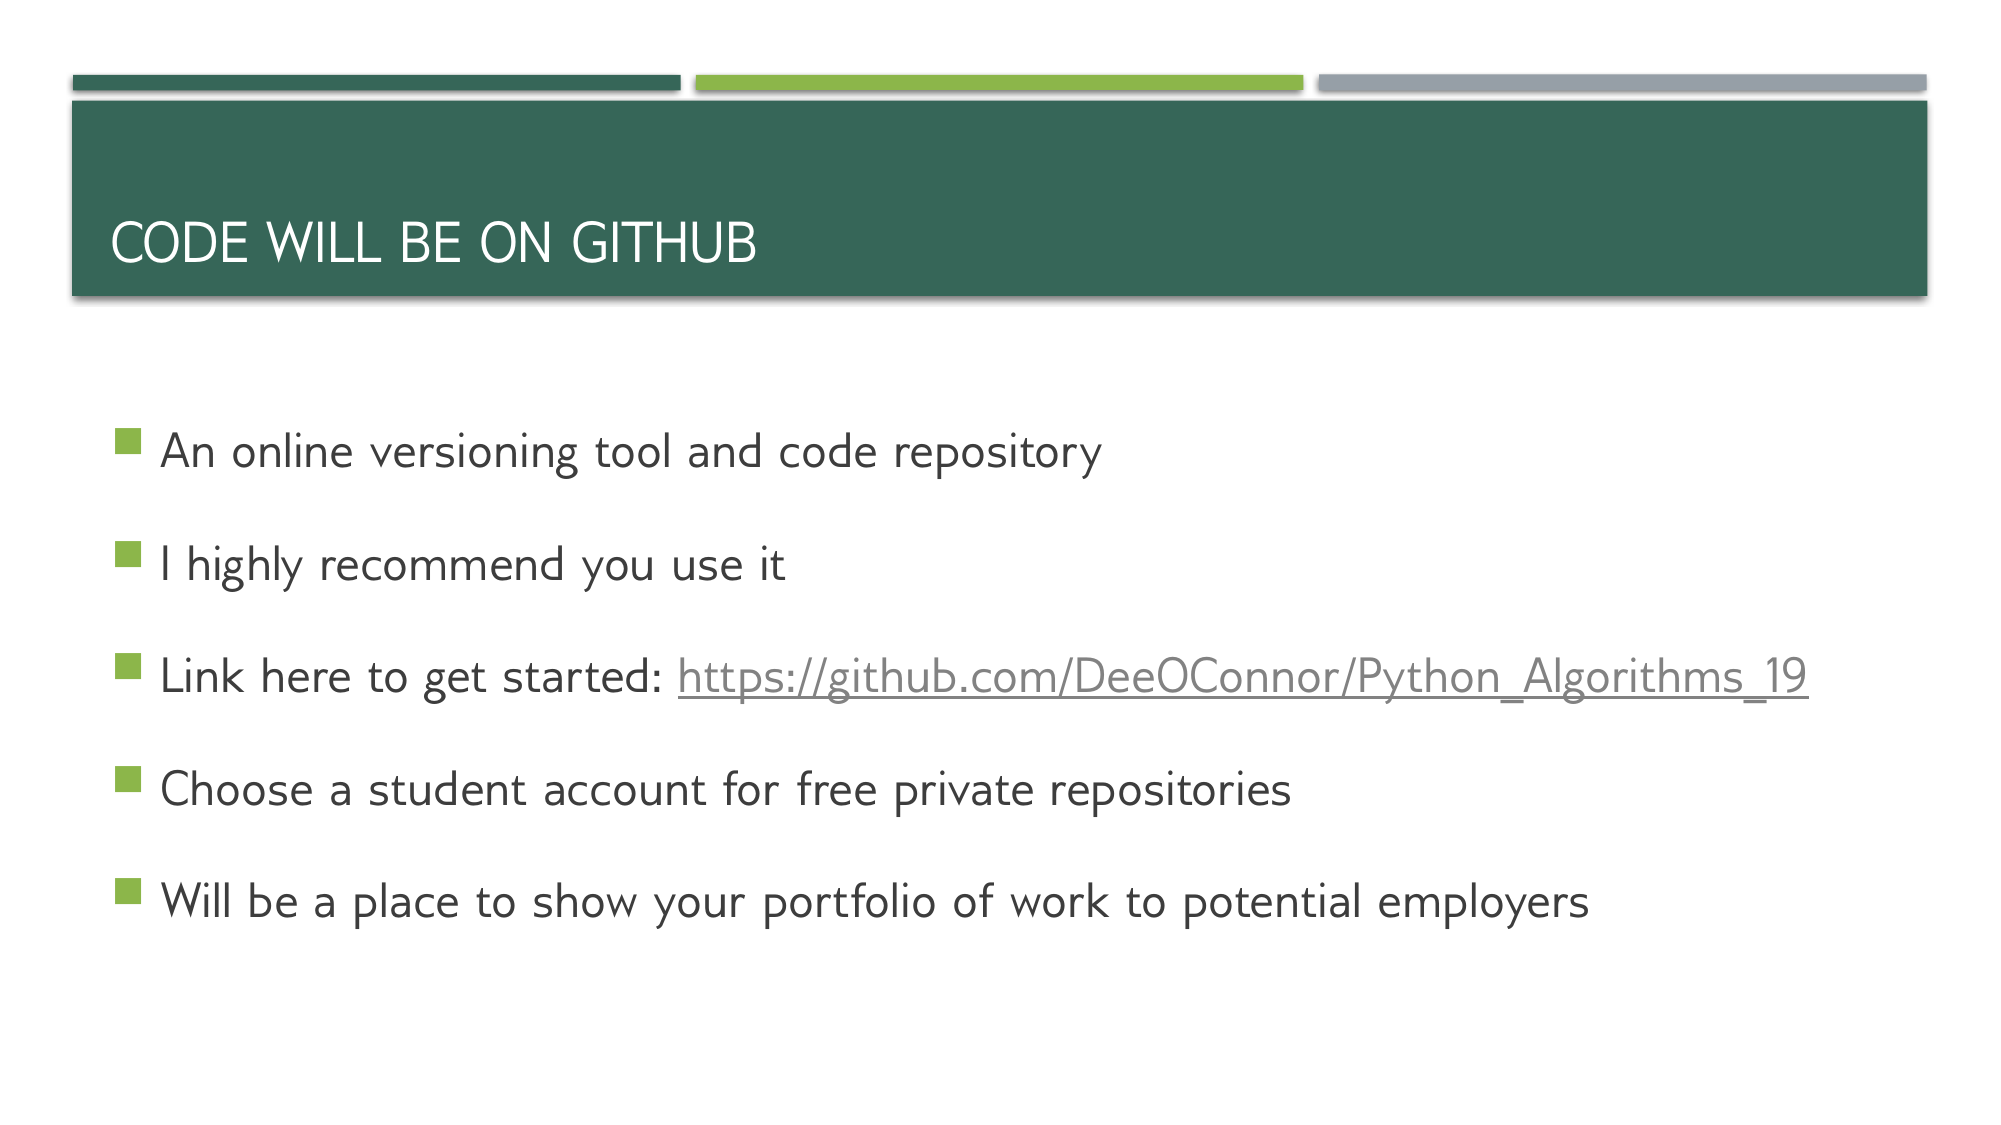

# Code will be on GitHub
An online versioning tool and code repository
I highly recommend you use it
Link here to get started: https://github.com/DeeOConnor/Python_Algorithms_19
Choose a student account for free private repositories
Will be a place to show your portfolio of work to potential employers